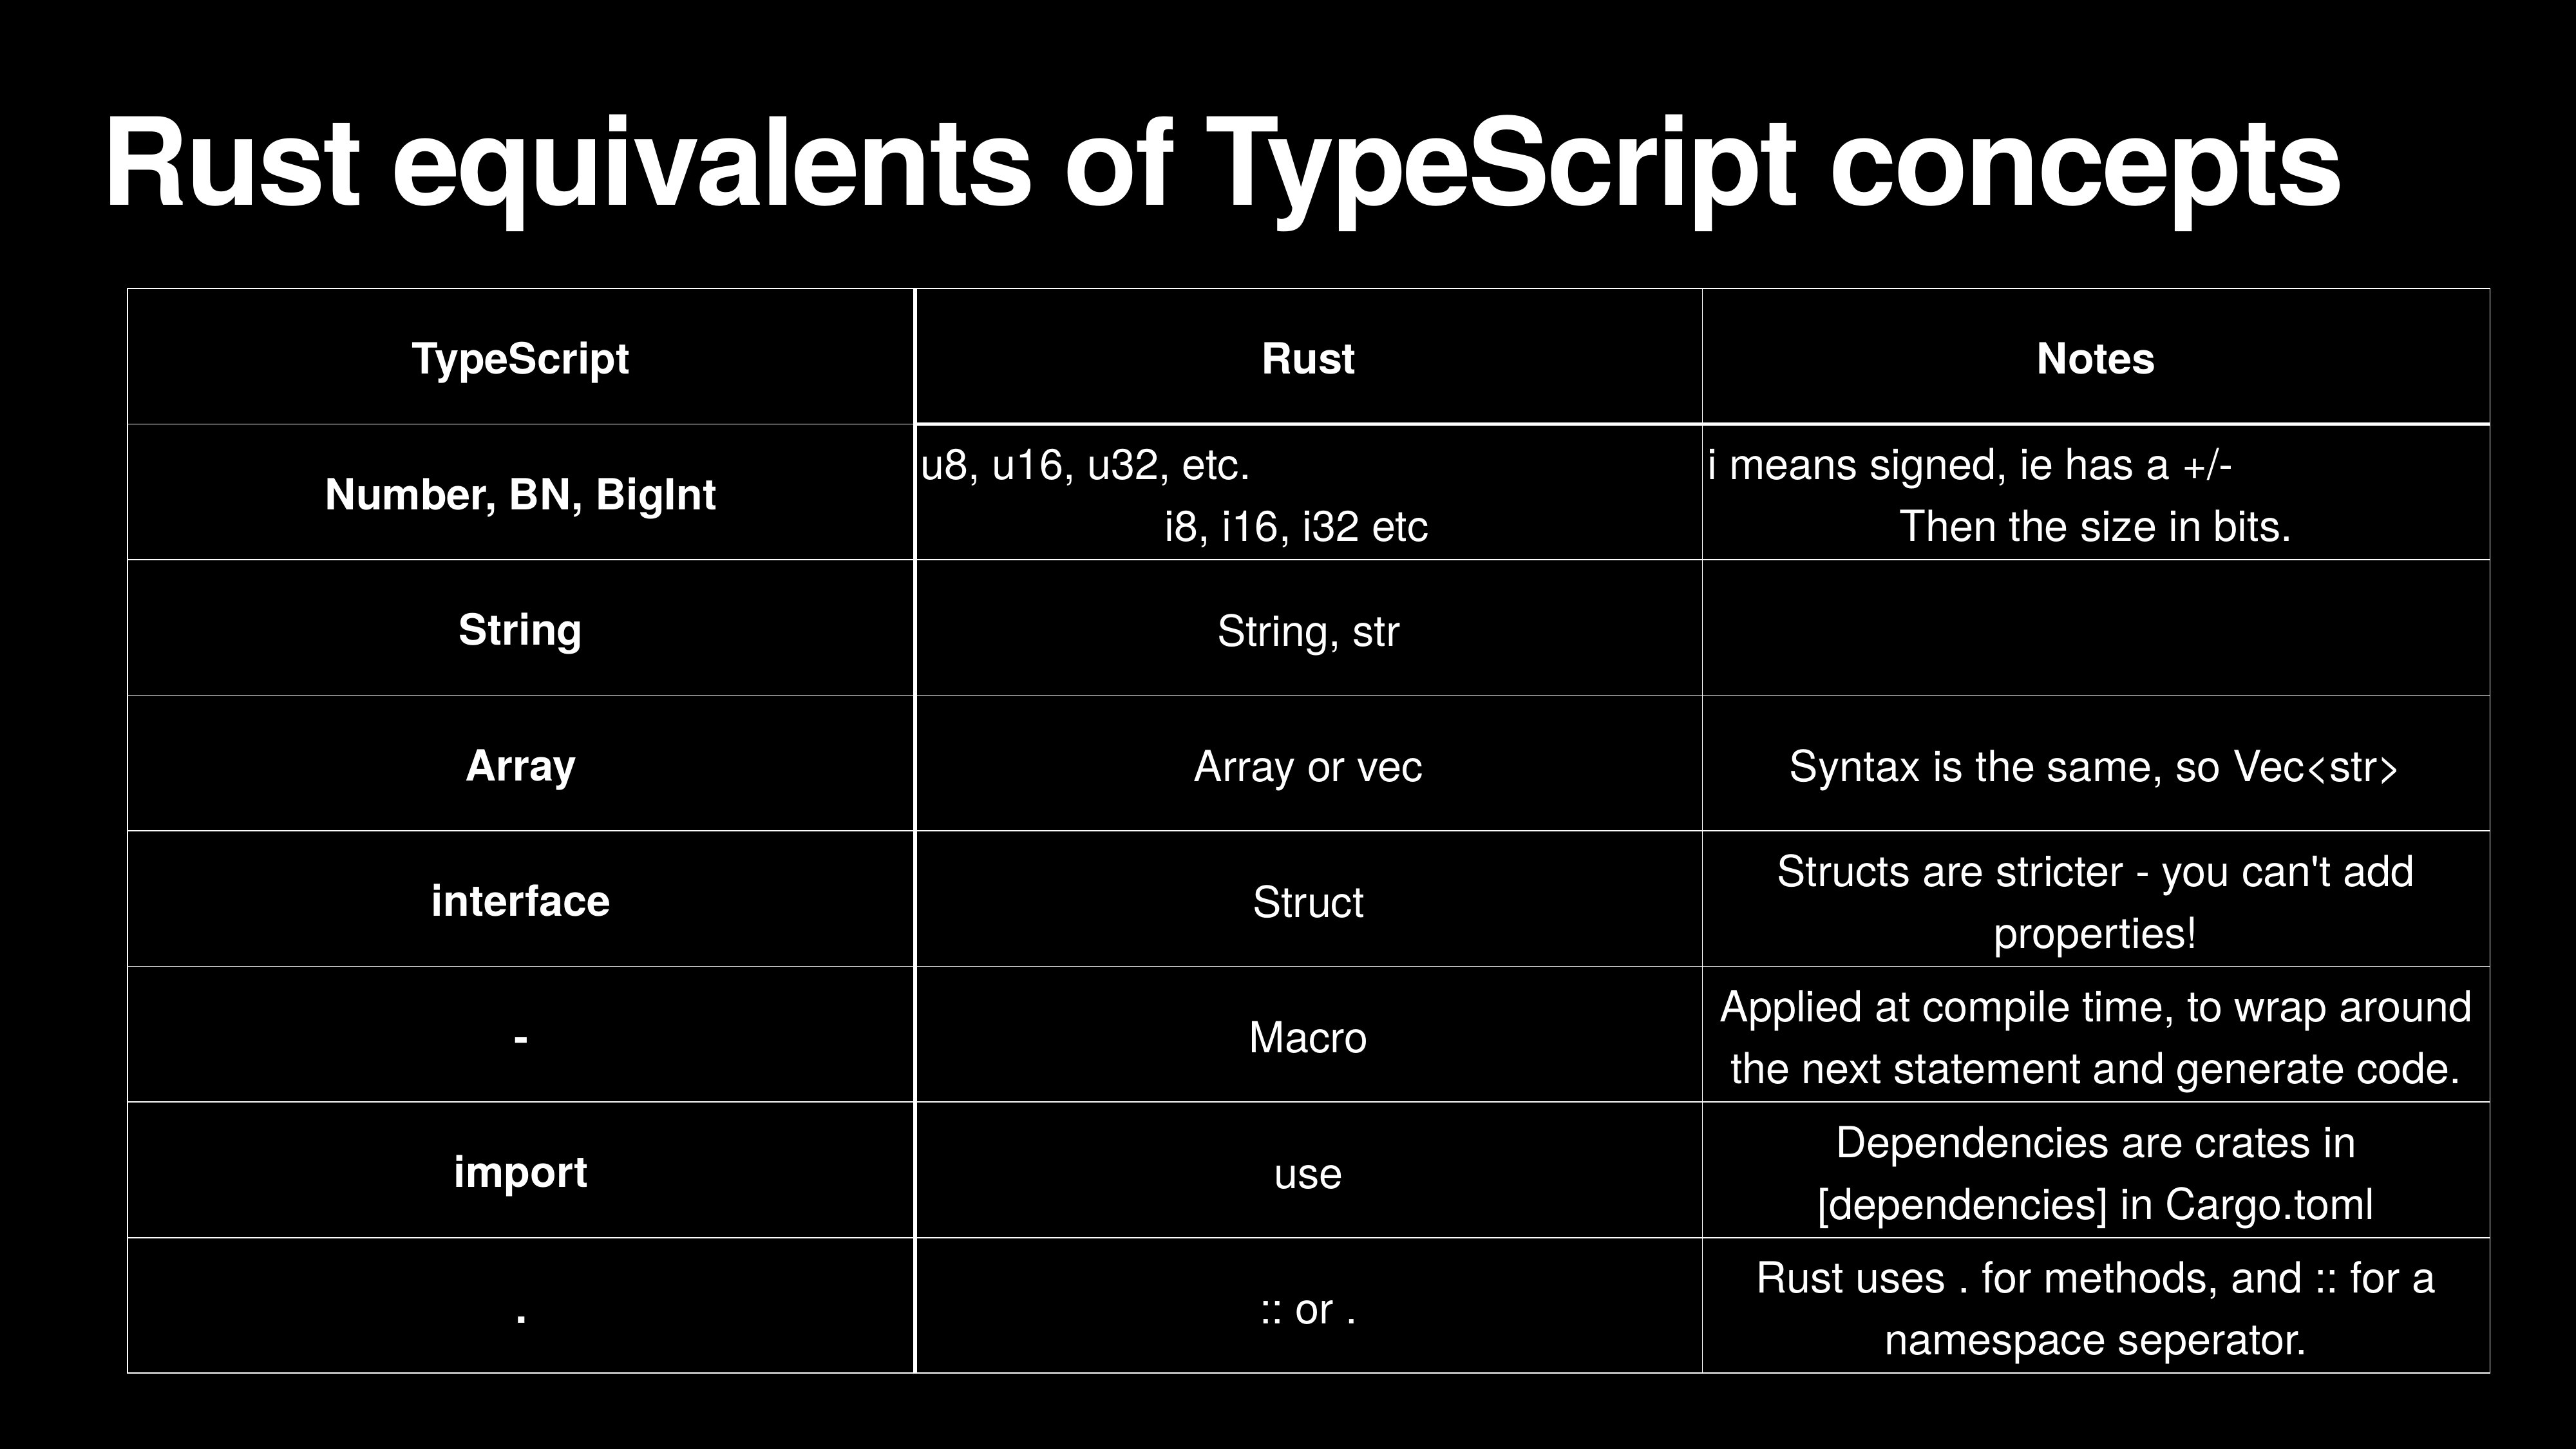

# Rust equivalents of TypeScript concepts
| TypeScript | Rust | Notes |
| --- | --- | --- |
| Number, BN, BigInt | u8, u16, u32, etc. i8, i16, i32 etc | i means signed, ie has a +/- Then the size in bits. |
| String | String, str |  |
| Array | Array or vec | Syntax is the same, so Vec<str> |
| interface | Struct | Structs are stricter - you can't add properties! |
| - | Macro | Applied at compile time, to wrap around the next statement and generate code. |
| import | use | Dependencies are crates in [dependencies] in Cargo.toml |
| . | :: or . | Rust uses . for methods, and :: for a namespace seperator. |